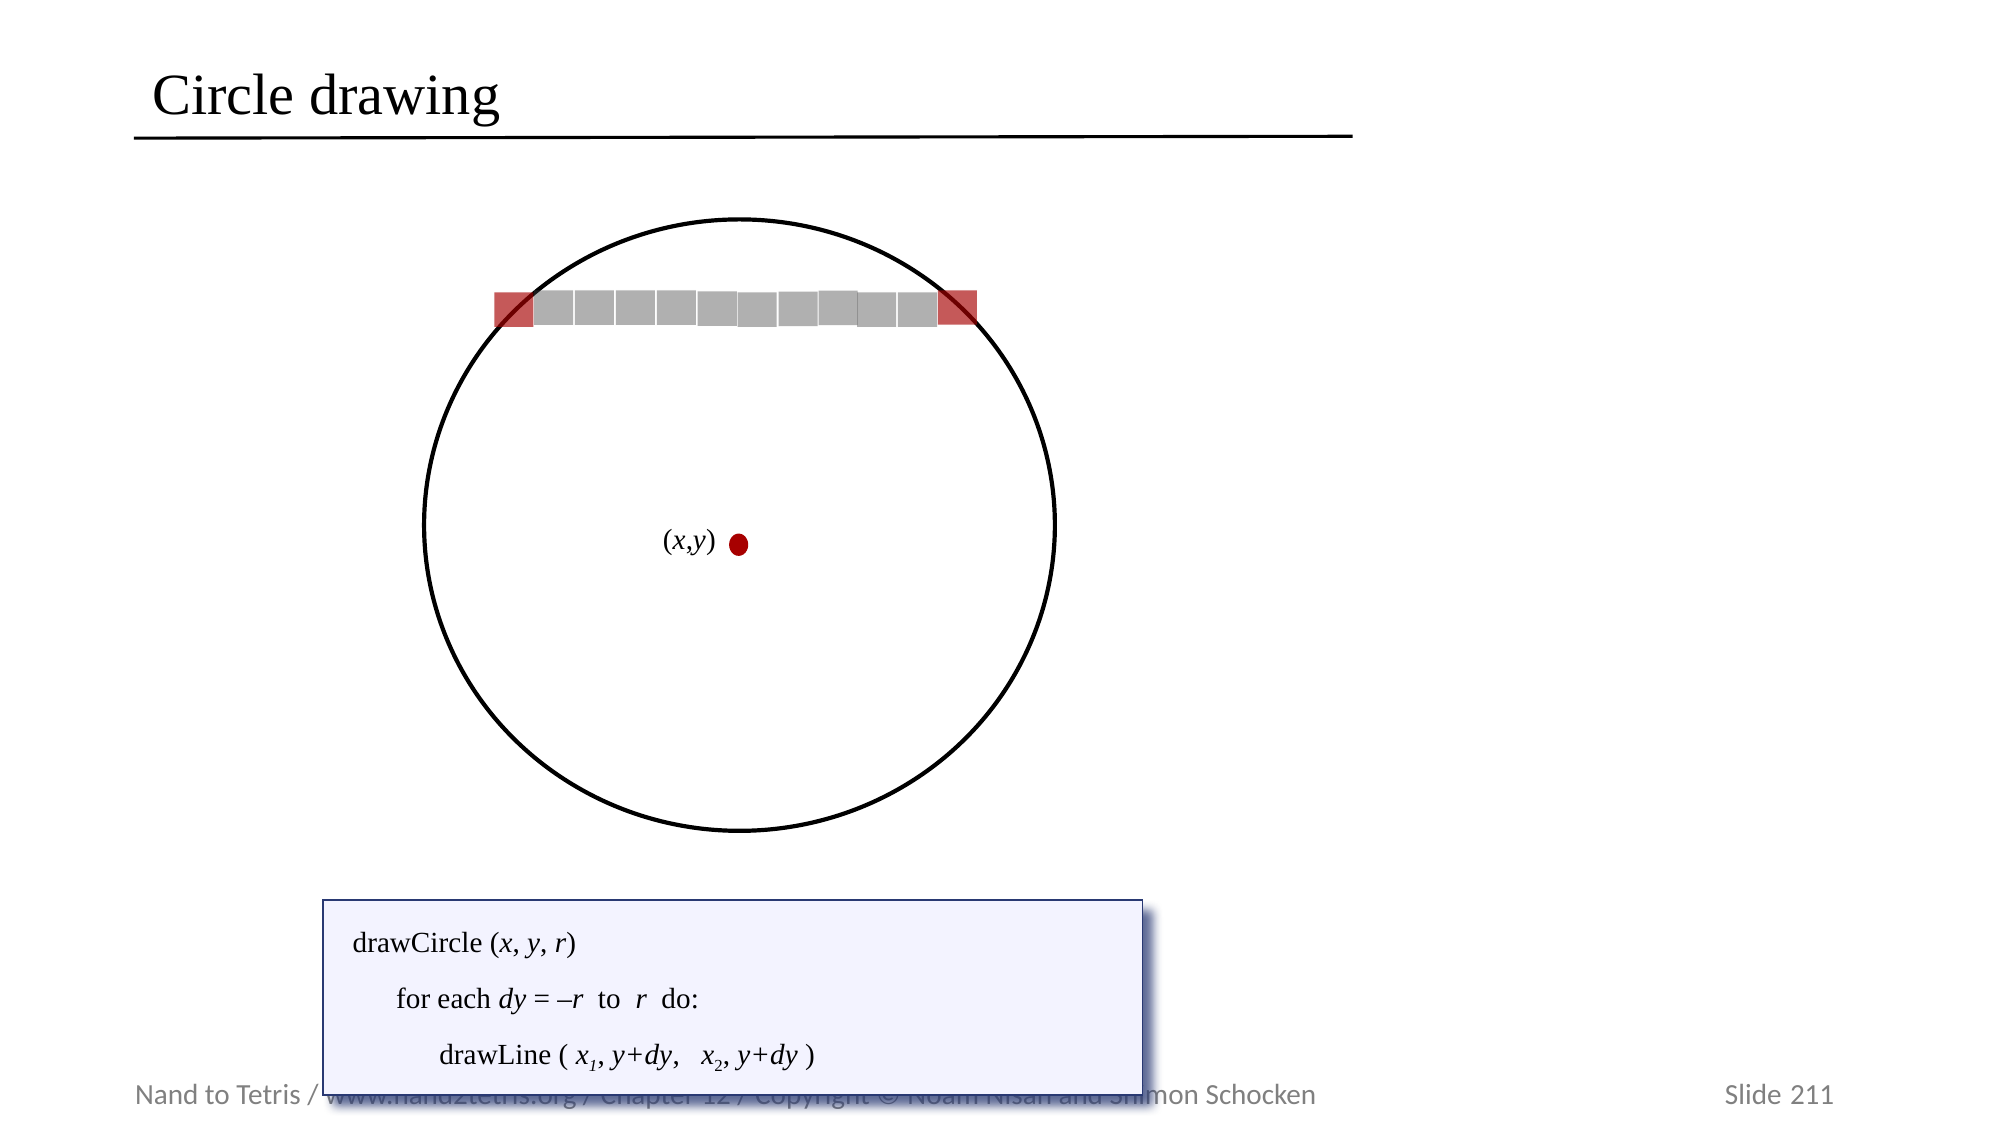

# Circle drawing

(x,y)

drawCircle (x, y, r)
      for each dy = –r  to  r  do:
            drawLine ( x1, y+dy,   x2, y+dy )